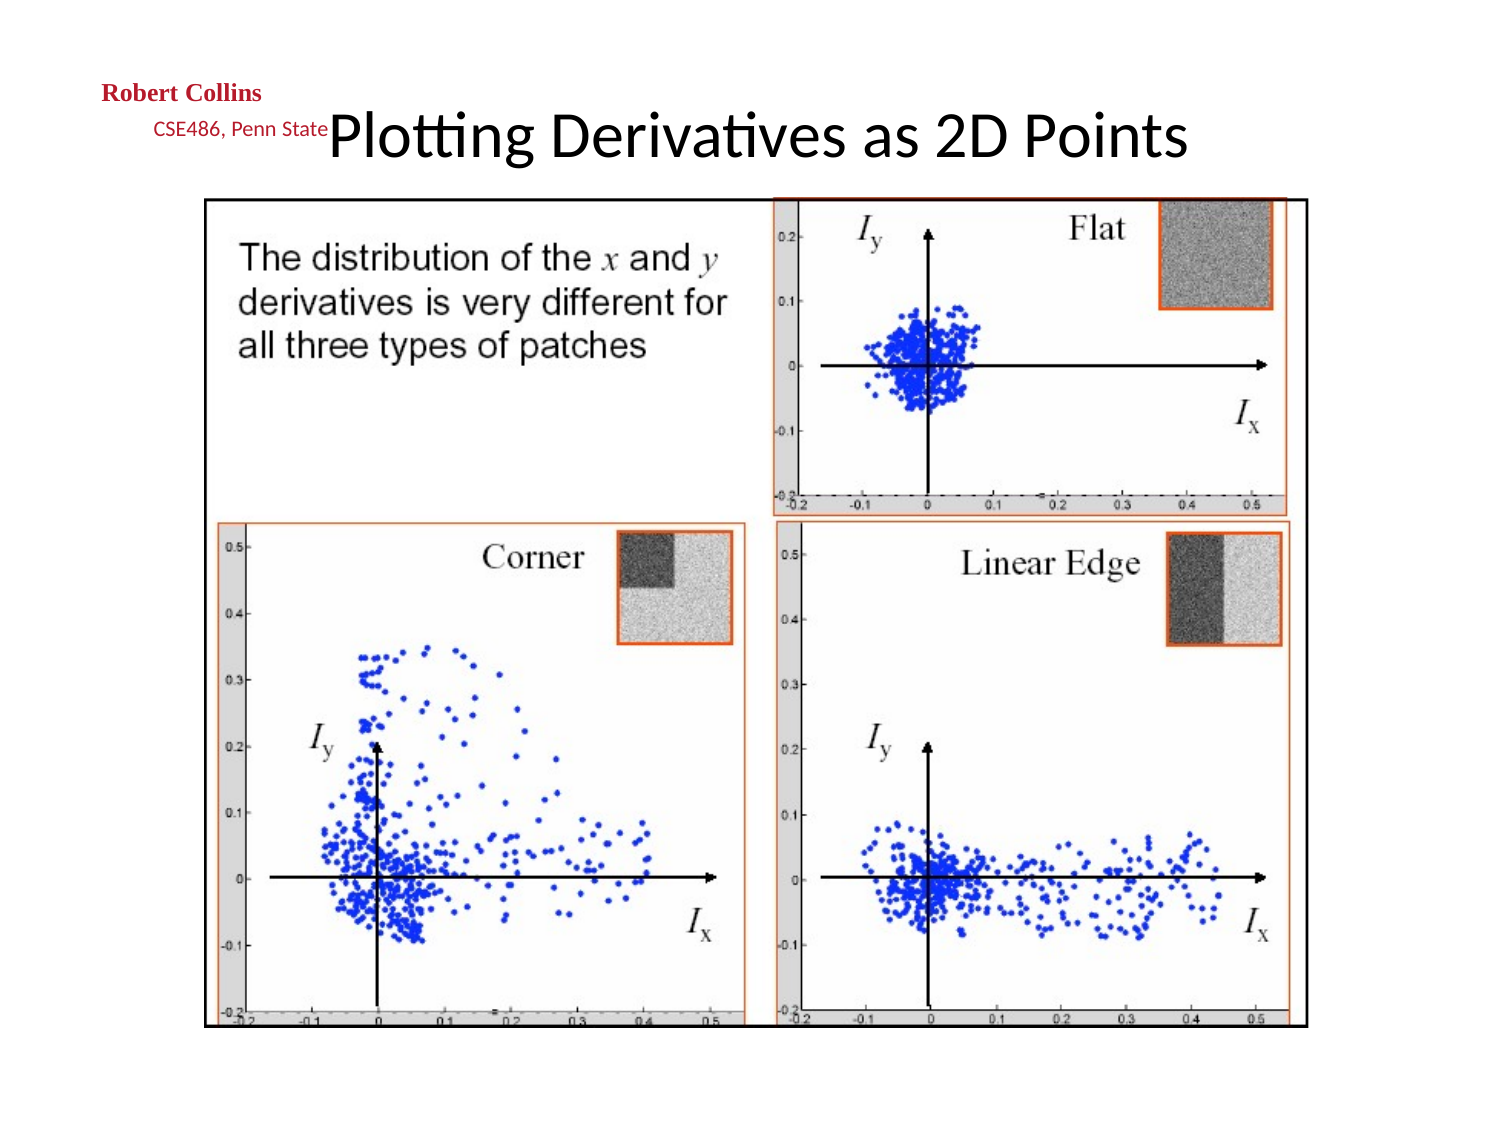

Robert Collins
# CSE486, Penn StatePlotting Derivatives as 2D Points